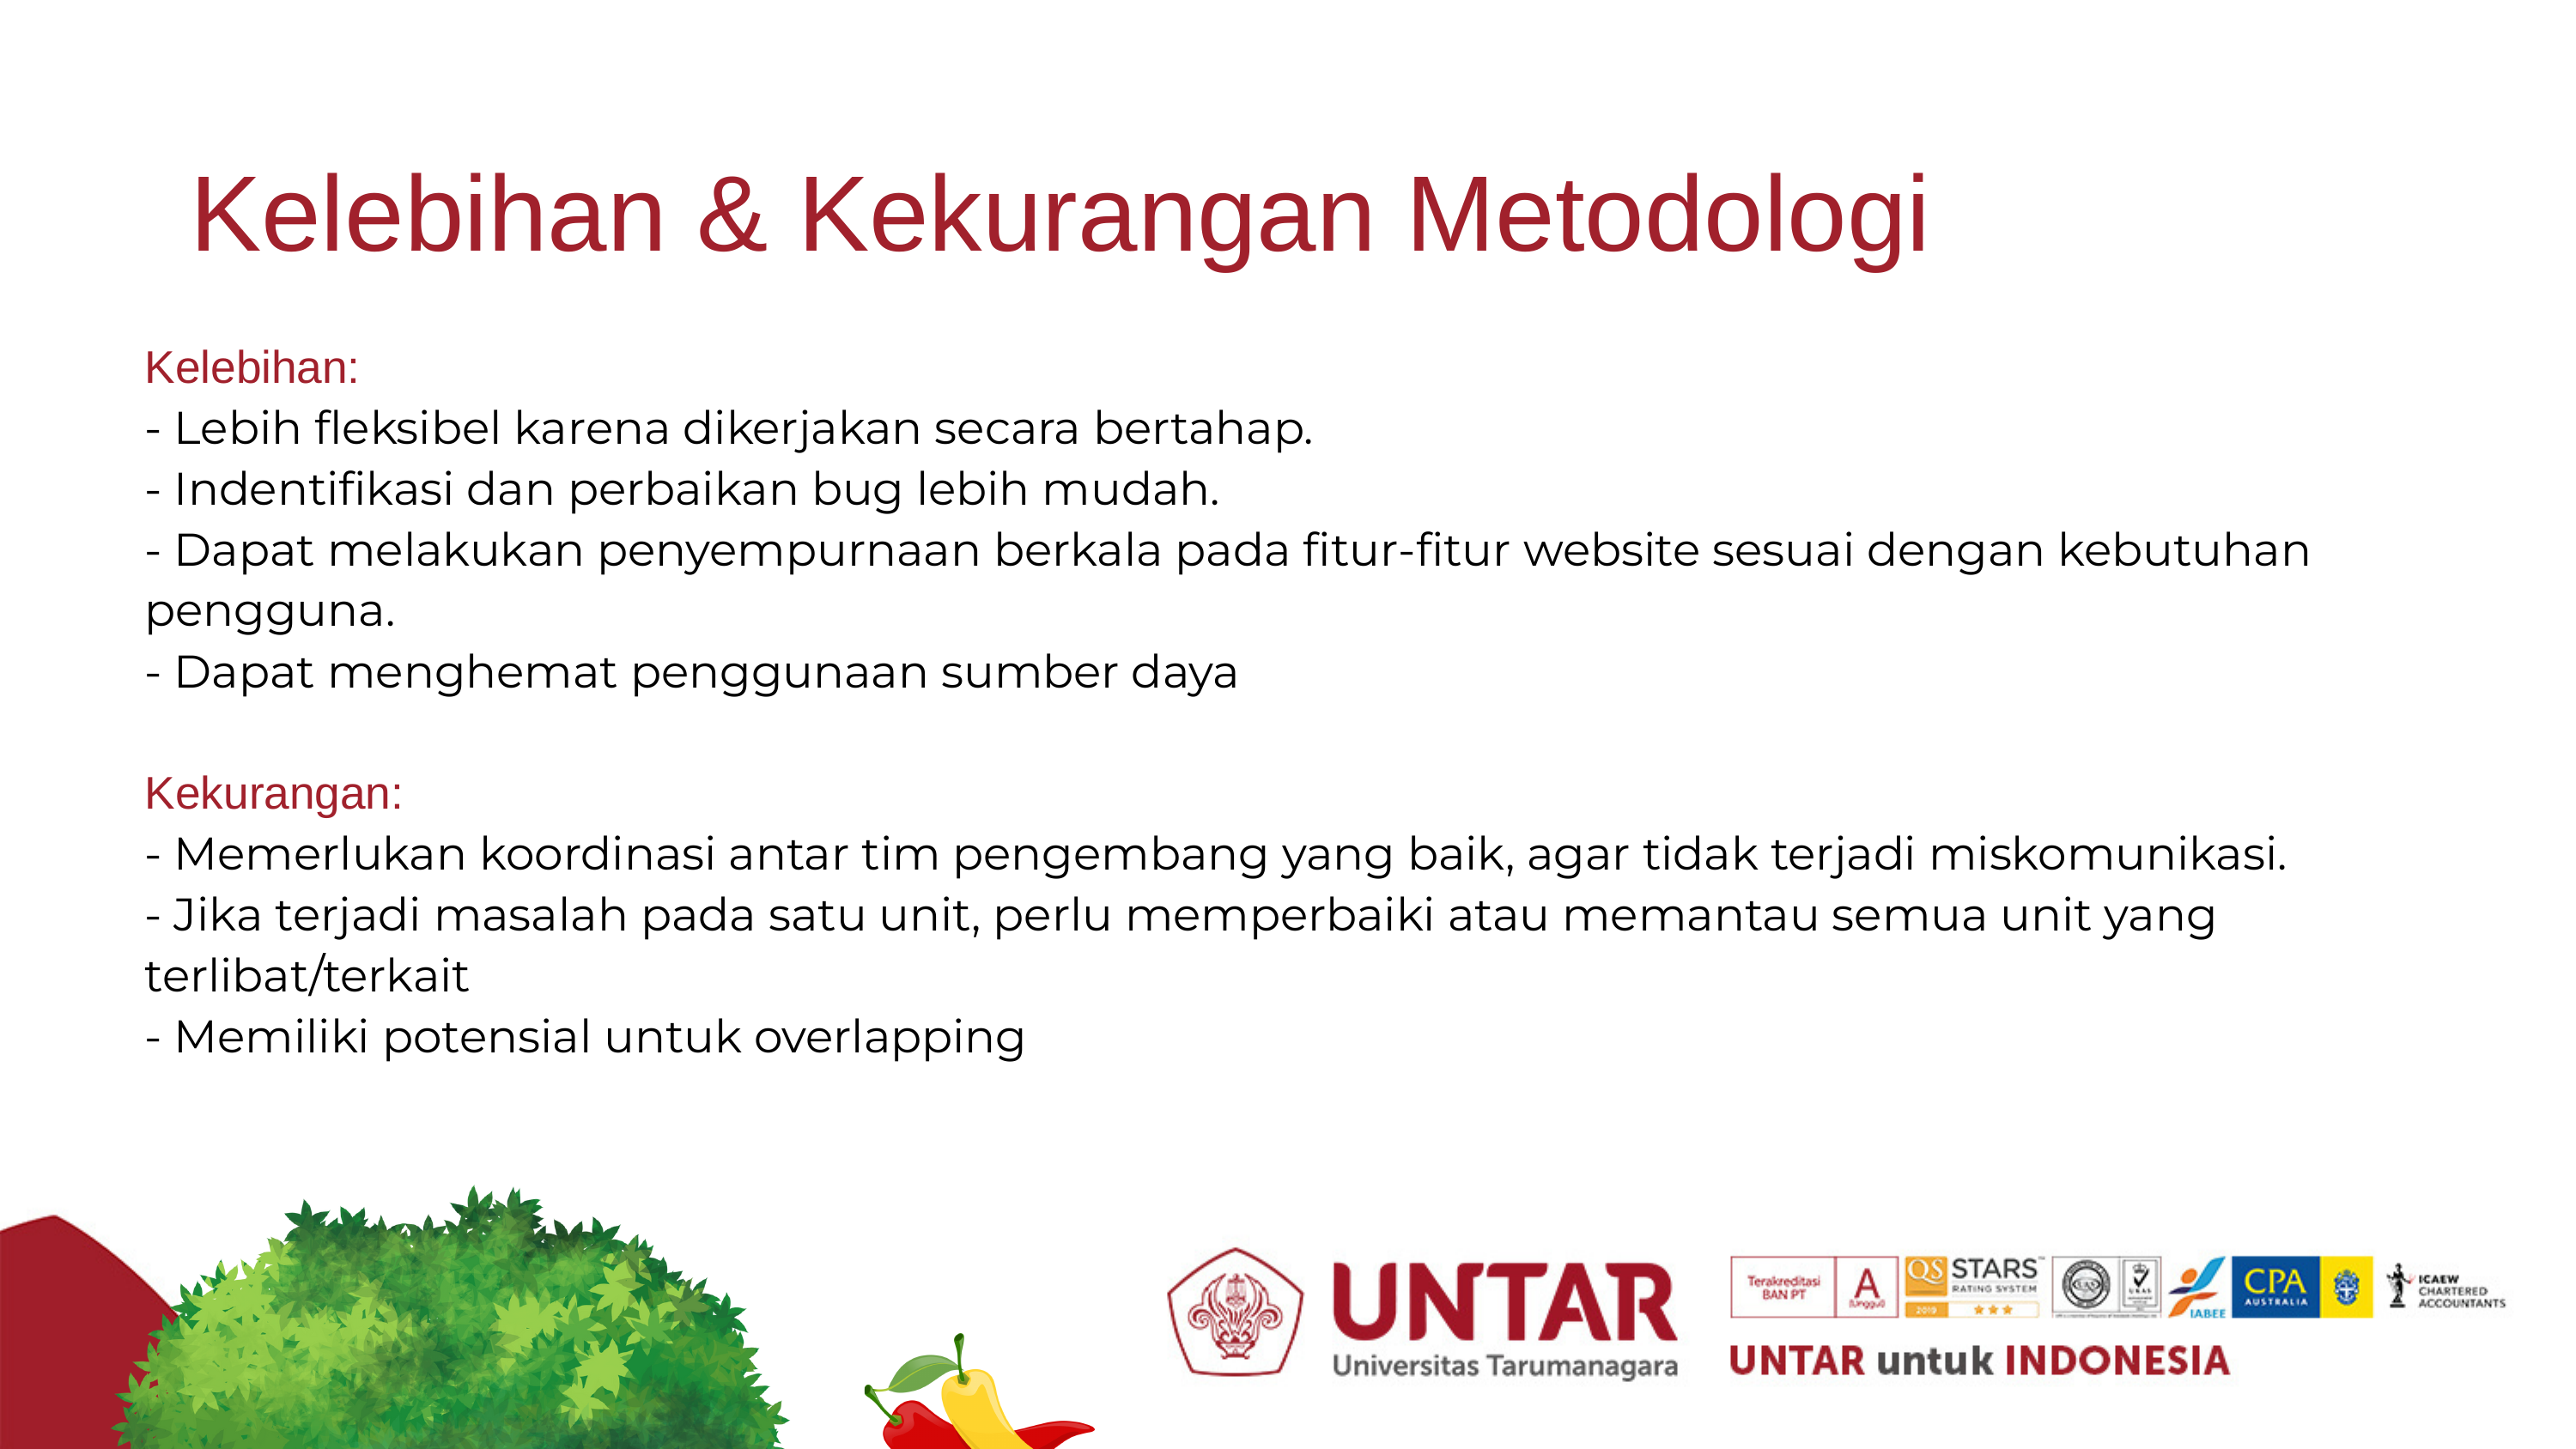

Kelebihan & Kekurangan Metodologi
Kelebihan:
- Lebih fleksibel karena dikerjakan secara bertahap.
- Indentifikasi dan perbaikan bug lebih mudah.
- Dapat melakukan penyempurnaan berkala pada fitur-fitur website sesuai dengan kebutuhan pengguna.
- Dapat menghemat penggunaan sumber daya

Kekurangan:
- Memerlukan koordinasi antar tim pengembang yang baik, agar tidak terjadi miskomunikasi.
- Jika terjadi masalah pada satu unit, perlu memperbaiki atau memantau semua unit yang terlibat/terkait
- Memiliki potensial untuk overlapping